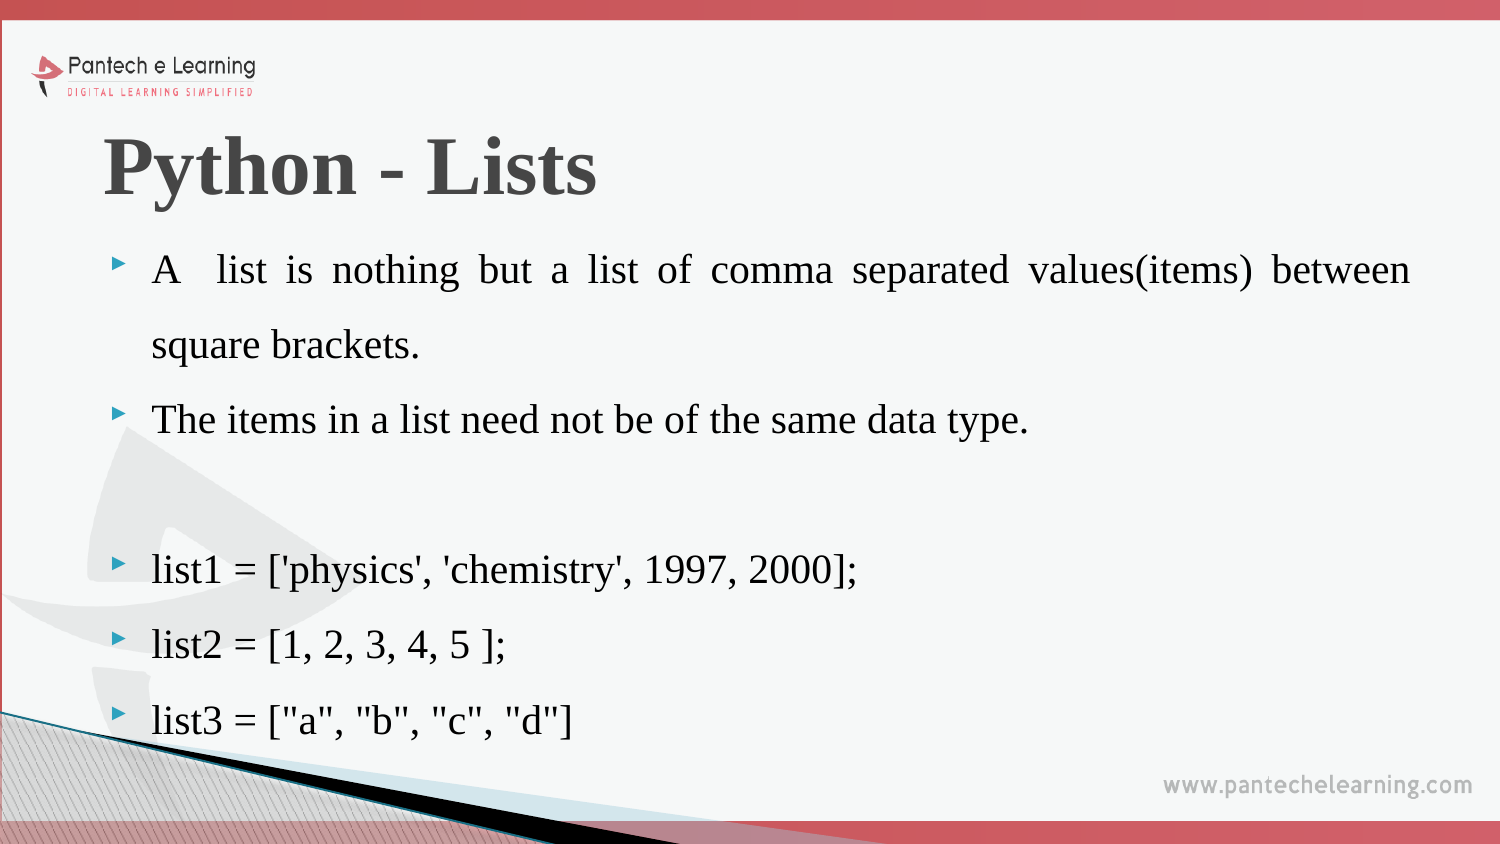

# Python - Lists
A  list is nothing but a list of comma separated values(items) between square brackets.
The items in a list need not be of the same data type.

list1 = ['physics', 'chemistry', 1997, 2000];
list2 = [1, 2, 3, 4, 5 ];
list3 = ["a", "b", "c", "d"]